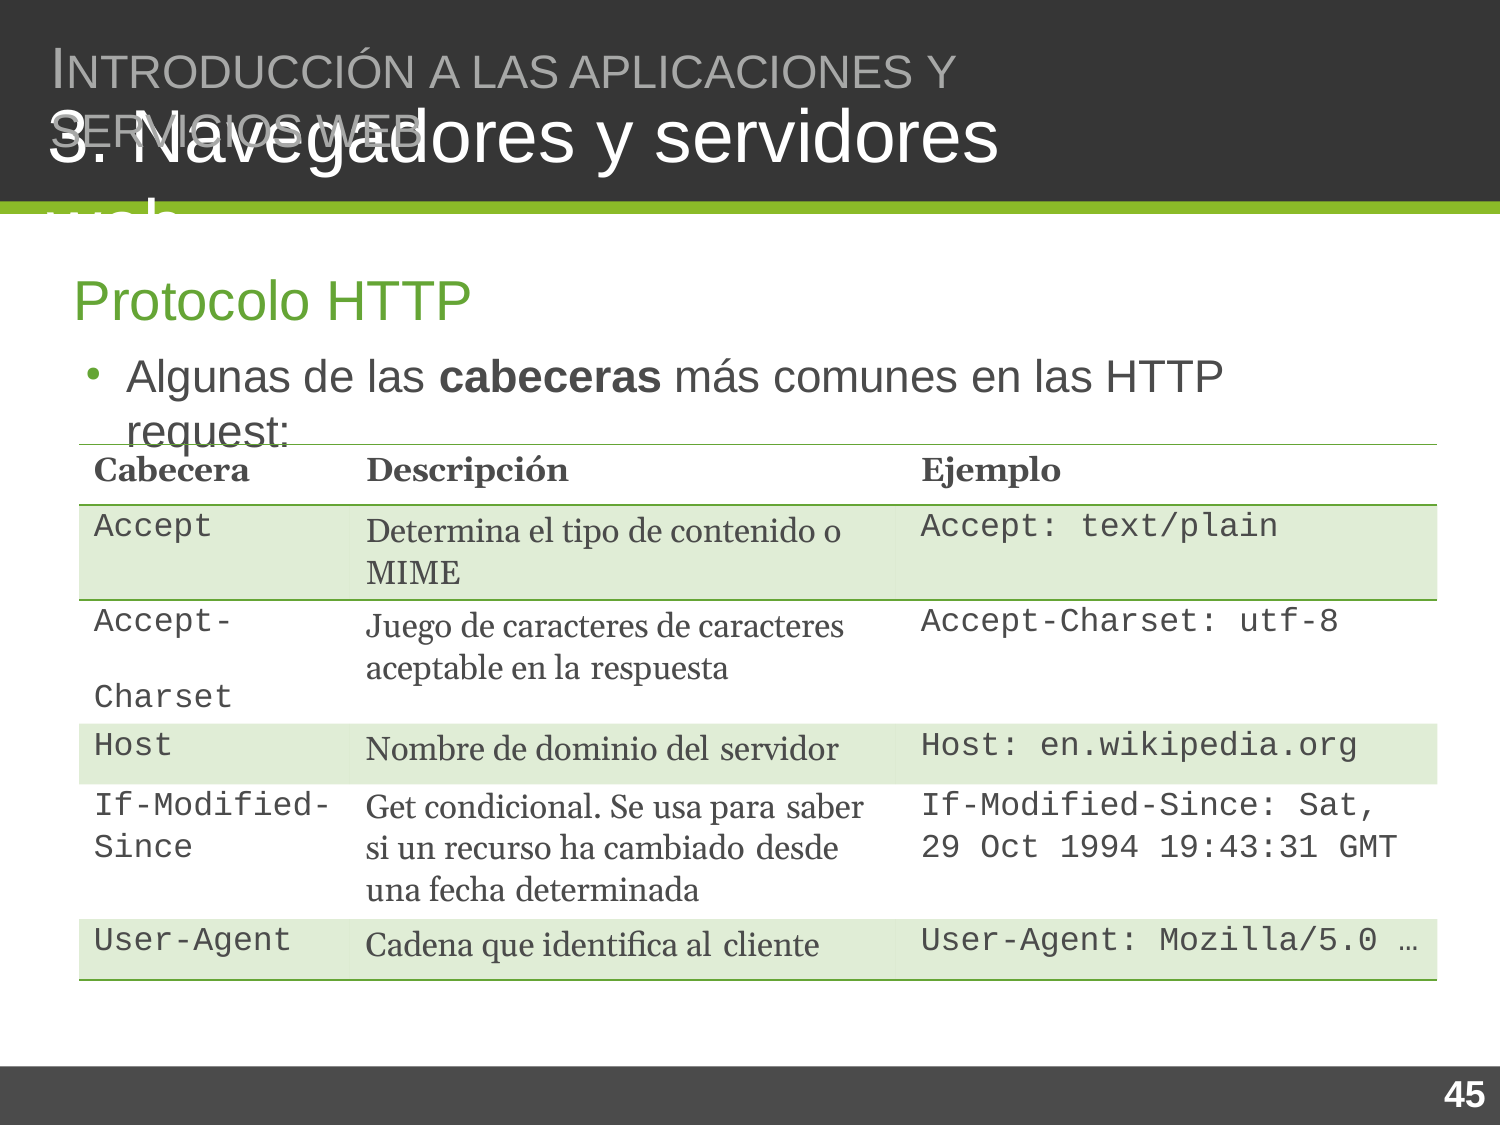

# INTRODUCCIÓN A LAS APLICACIONES Y SERVICIOS WEB
3. Navegadores y servidores web
Protocolo HTTP
Algunas de las cabeceras más comunes en las HTTP request:
| Cabecera | Descripción | Ejemplo |
| --- | --- | --- |
| Accept | Determina el tipo de contenido o MIME | Accept: text/plain |
| Accept- Charset | Juego de caracteres de caracteres aceptable en la respuesta | Accept-Charset: utf-8 |
| Host | Nombre de dominio del servidor | Host: en.wikipedia.org |
| If-Modified- | Get condicional. Se usa para saber | If-Modified-Since: Sat, |
| Since | si un recurso ha cambiado desde una fecha determinada | 29 Oct 1994 19:43:31 GMT |
| User-Agent | Cadena que identifica al cliente | User-Agent: Mozilla/5.0 … |
45